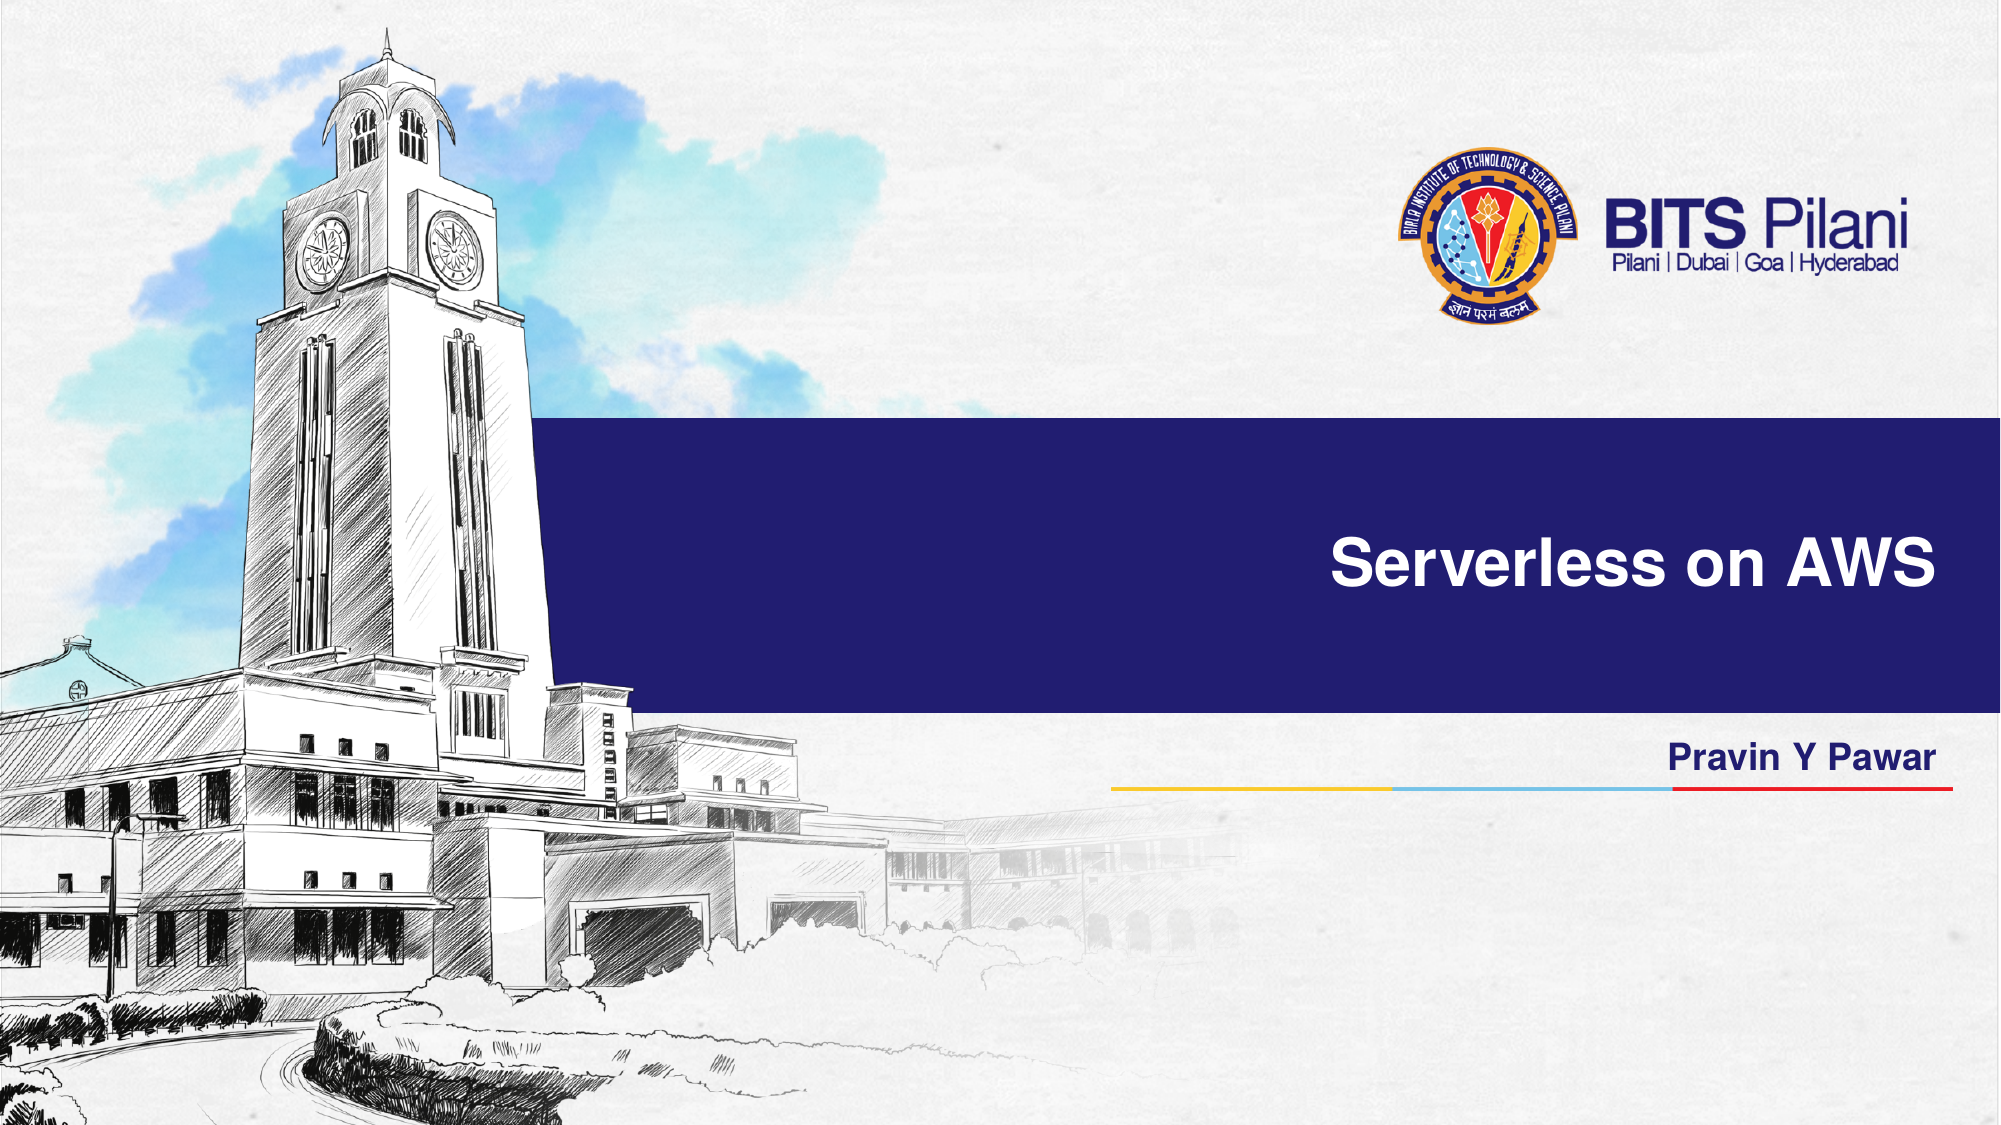

# Serverless on AWS
Pravin Y Pawar